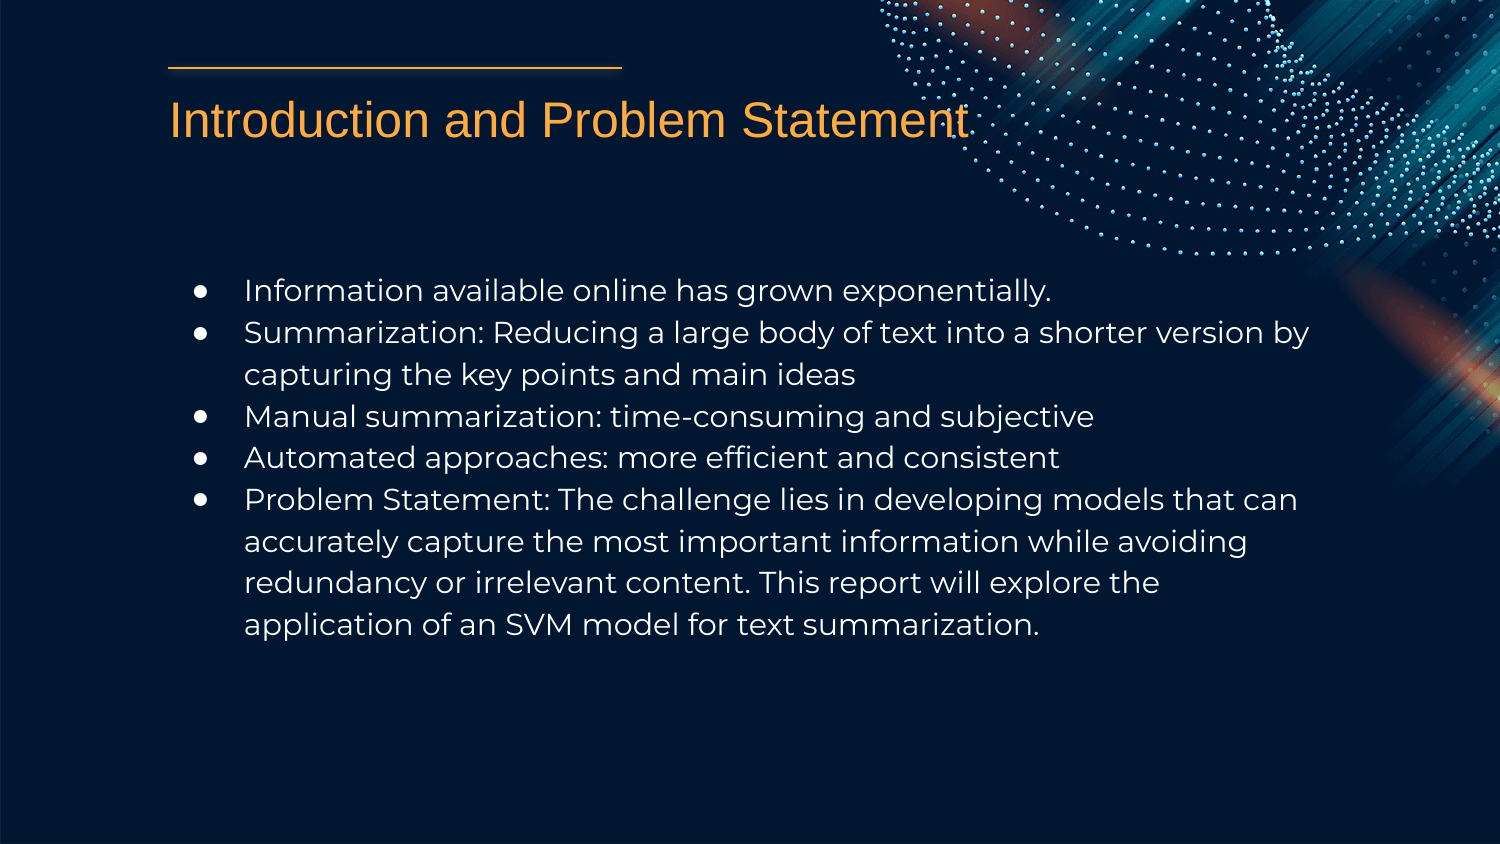

# Introduction and Problem Statement

Information available online has grown exponentially.
Summarization: Reducing a large body of text into a shorter version by capturing the key points and main ideas
Manual summarization: time-consuming and subjective
Automated approaches: more efficient and consistent
Problem Statement: The challenge lies in developing models that can accurately capture the most important information while avoiding redundancy or irrelevant content. This report will explore the application of an SVM model for text summarization.